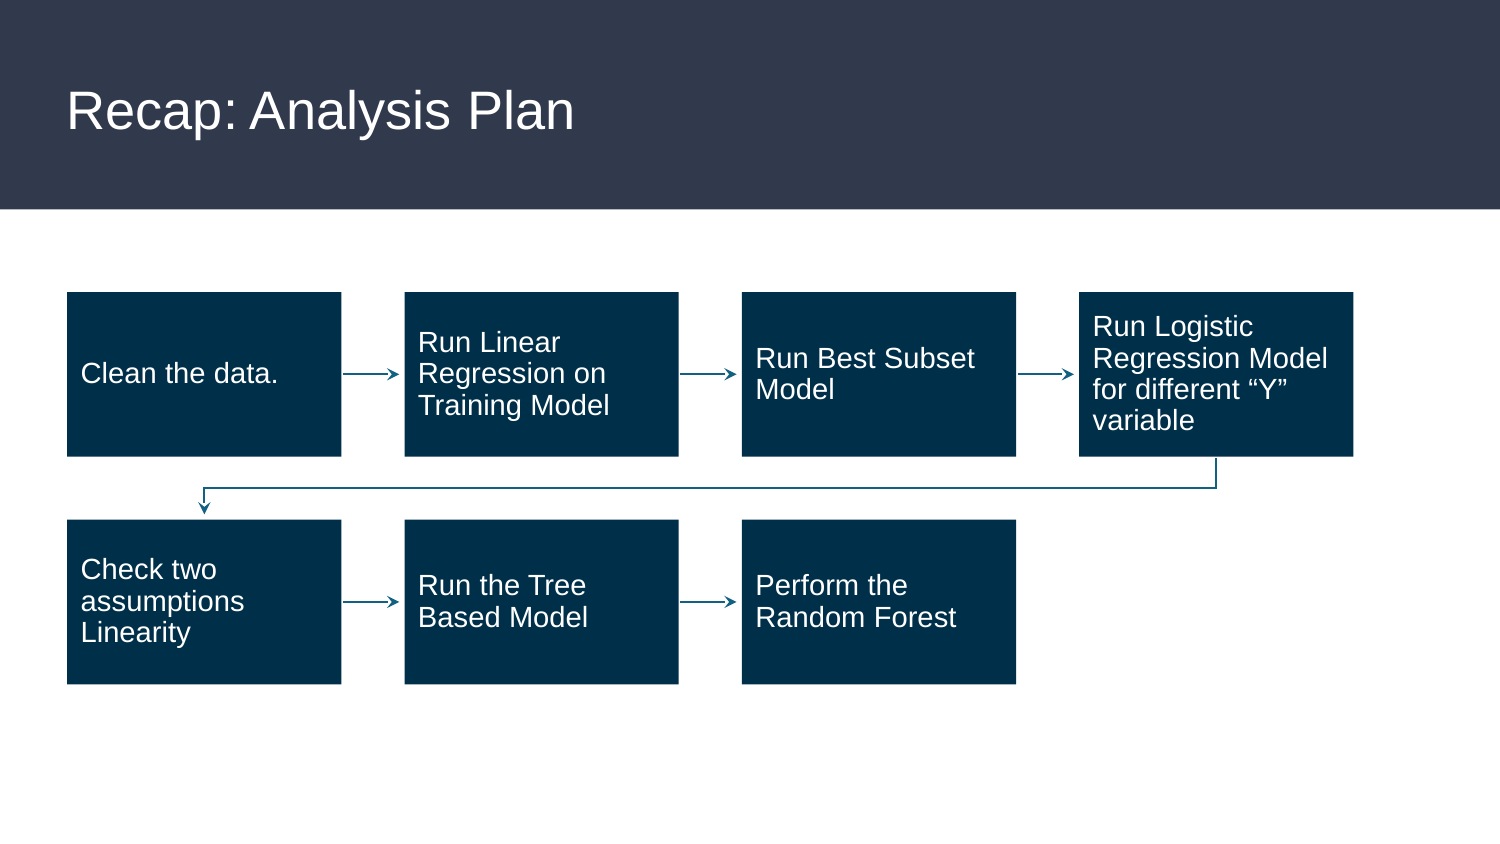

# Recap: Analysis Plan

Clean the data.

Run Linear Regression on Training Model

Run Best Subset Model

Run Logistic Regression Model for different “Y” variable

Check two assumptions Linearity

Run the Tree Based Model

Perform the Random Forest